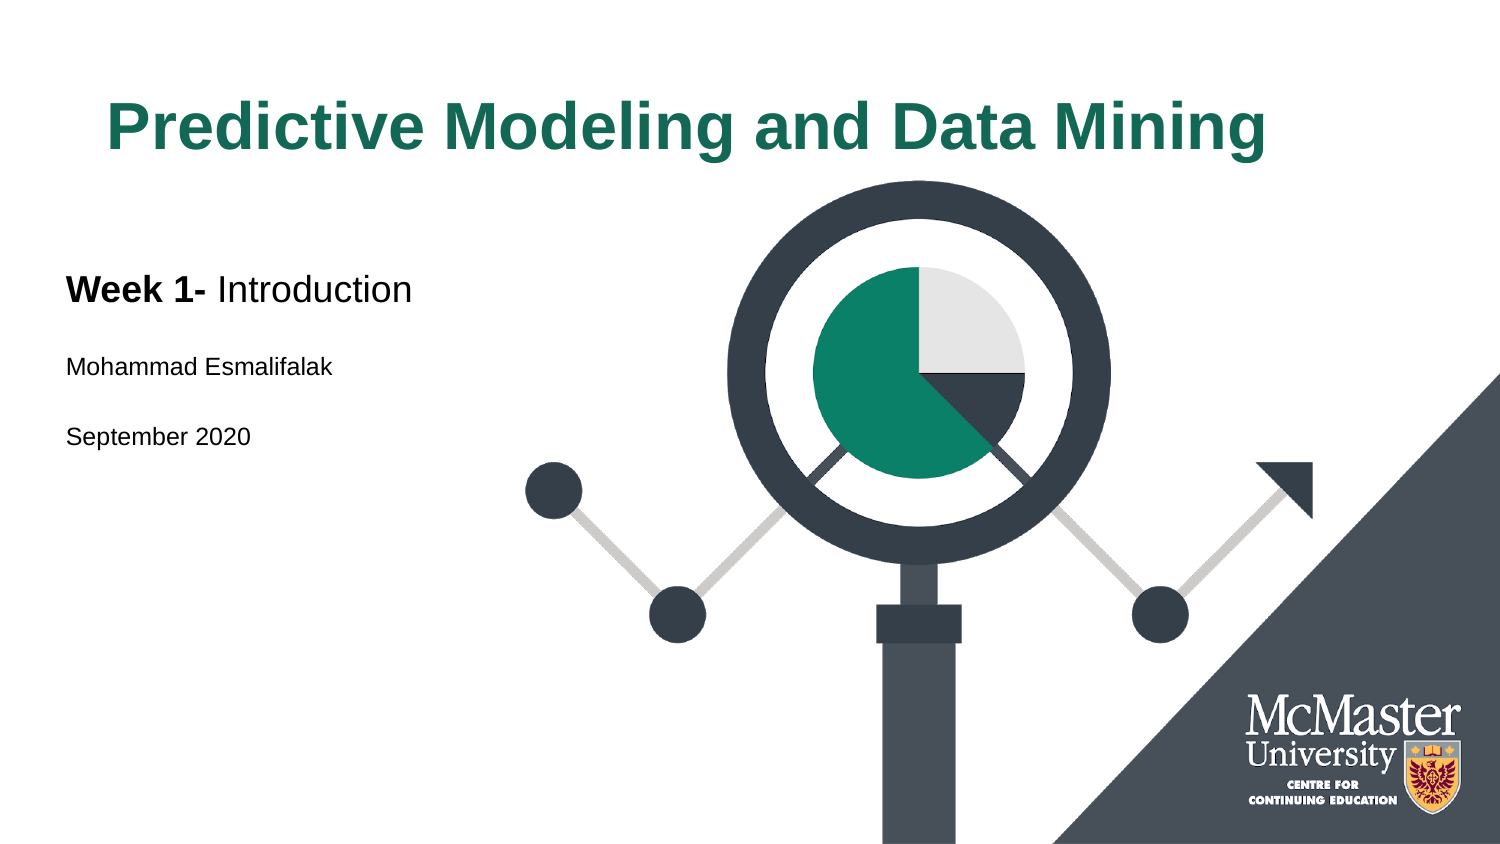

# Predictive Modeling and Data Mining

Week 1- Introduction

Mohammad Esmalifalak

September 2020